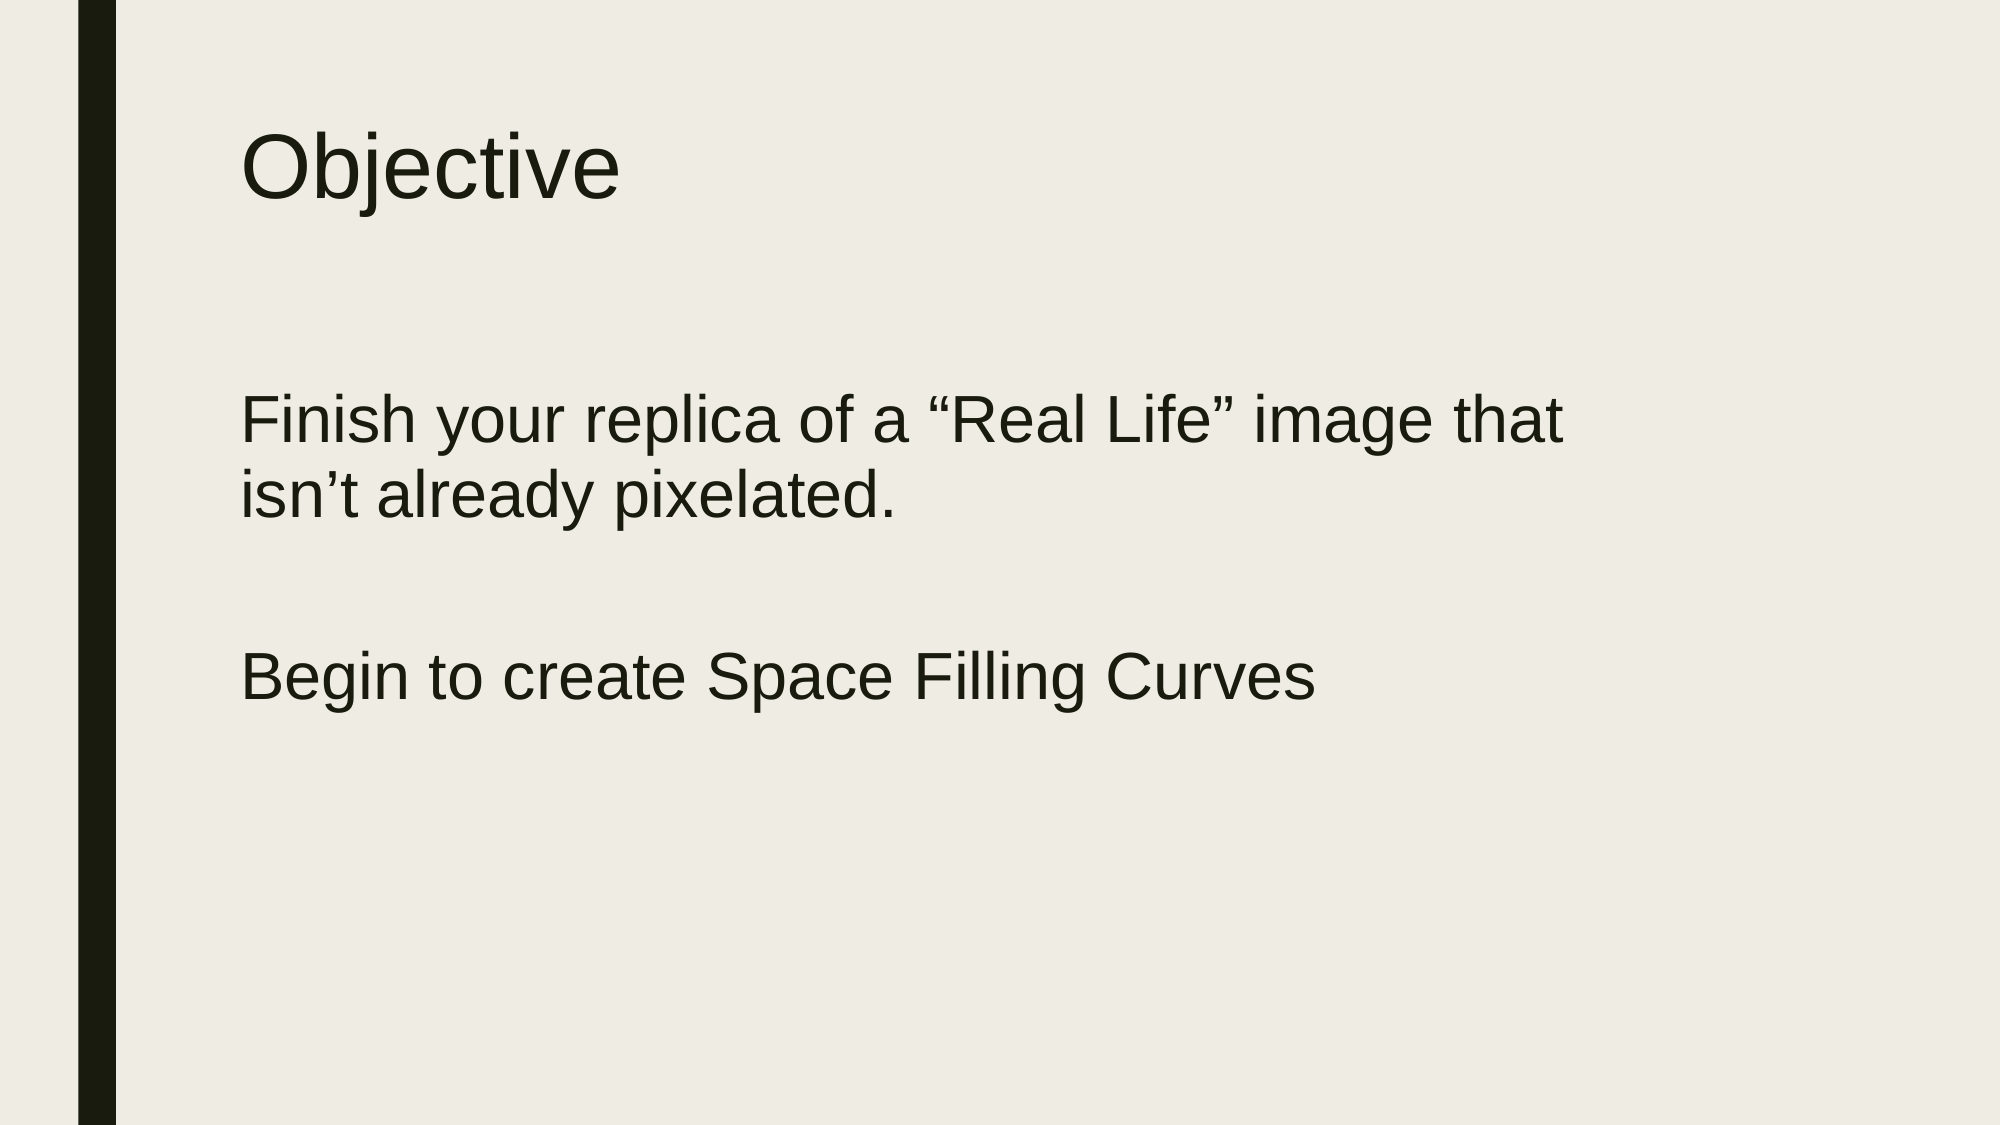

# Objective
Finish your replica of a “Real Life” image that isn’t already pixelated.

Begin to create Space Filling Curves